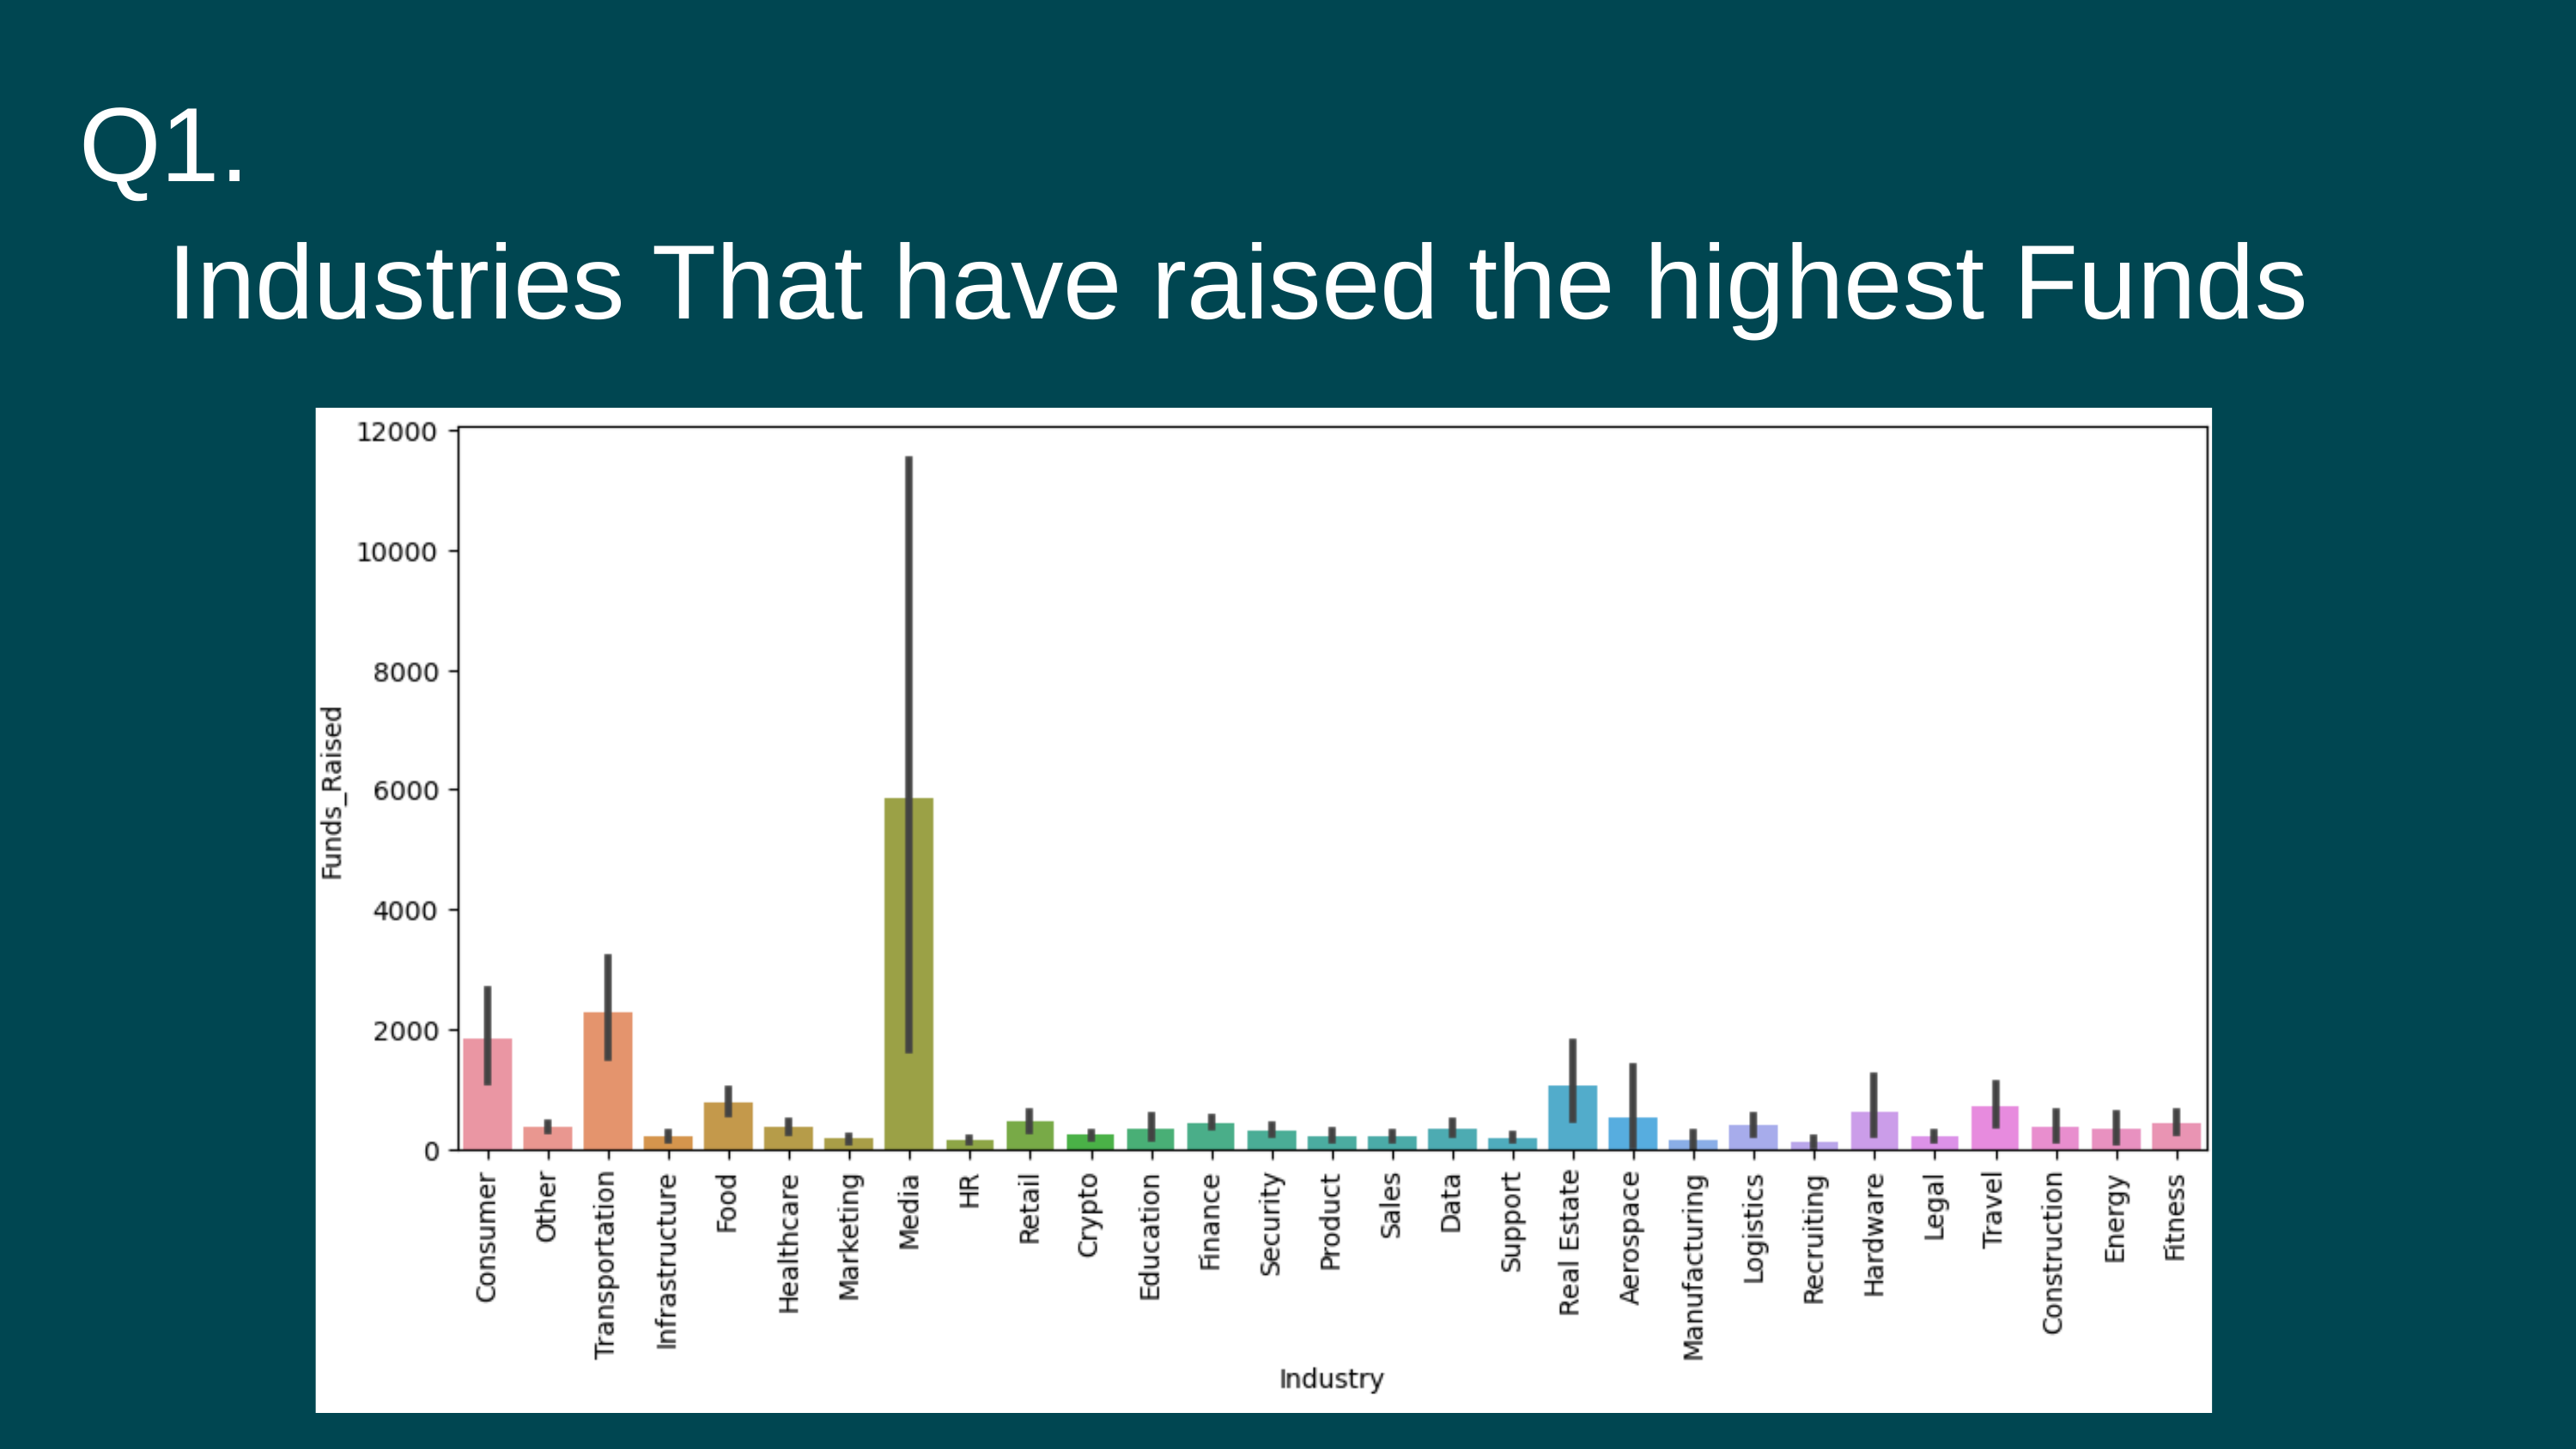

Q1.
   Industries That have raised the highest Funds